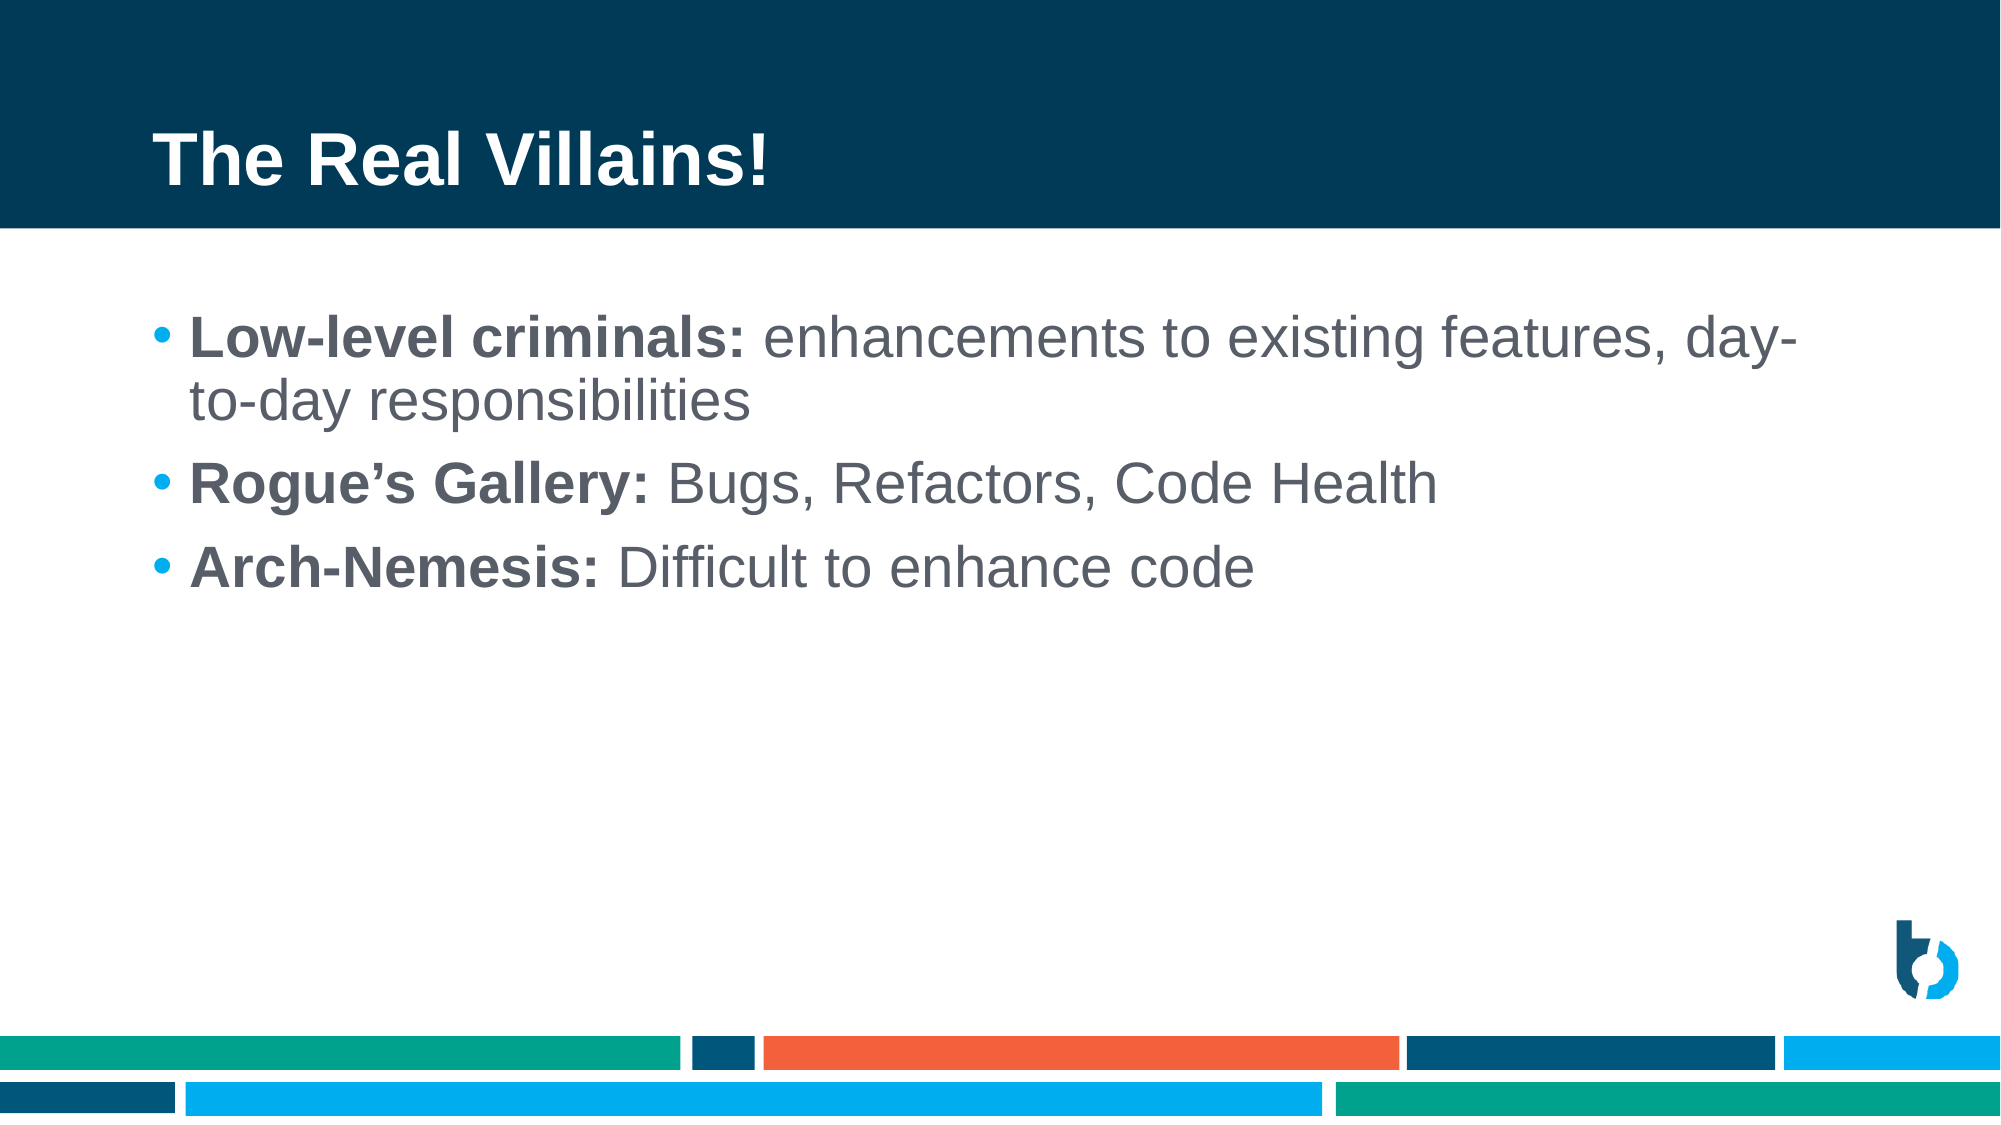

# The Real Villains!
Low-level criminals: enhancements to existing features, day-to-day responsibilities
Rogue’s Gallery: Bugs, Refactors, Code Health
Arch-Nemesis: Difficult to enhance code